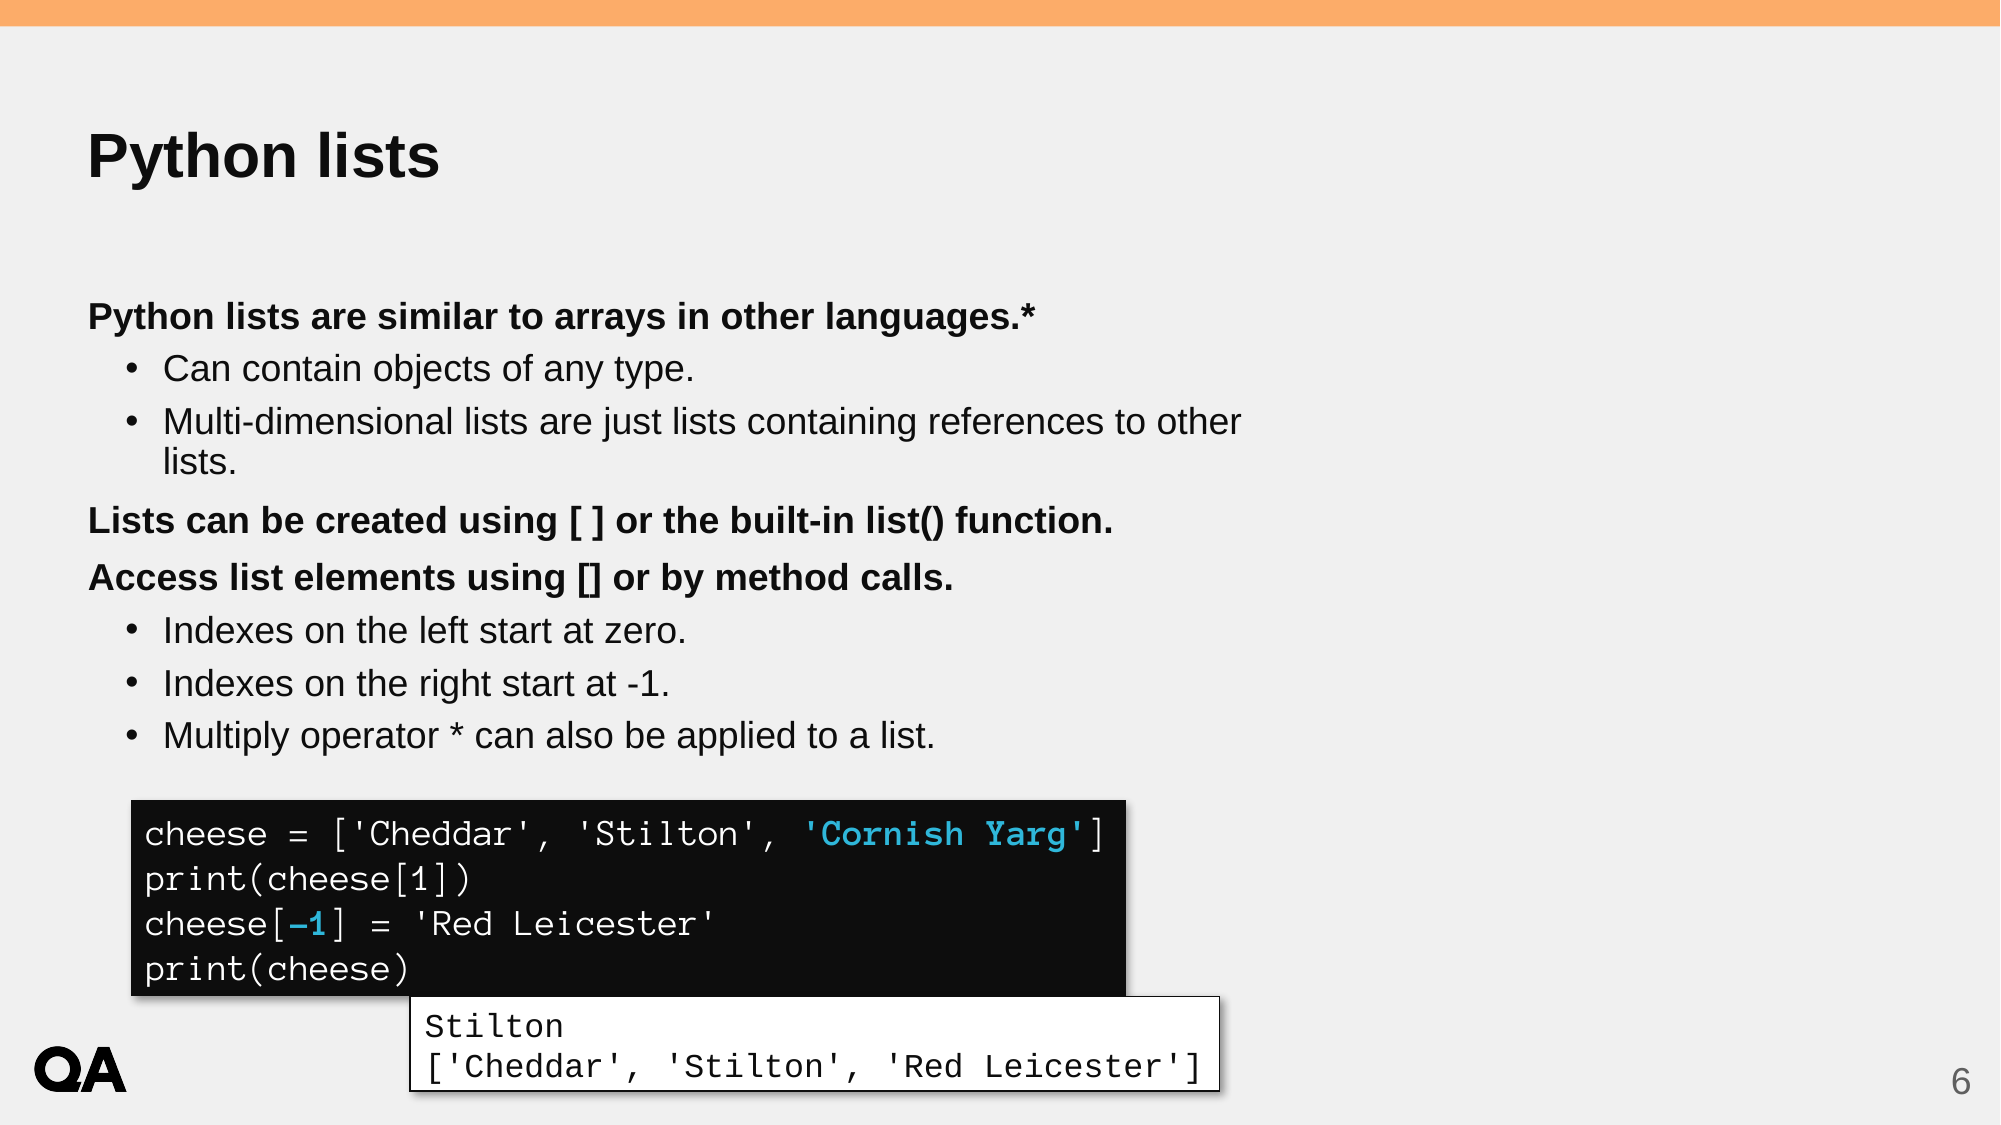

# Python lists
Python lists are similar to arrays in other languages.*
Can contain objects of any type.
Multi-dimensional lists are just lists containing references to other lists.
Lists can be created using [ ] or the built-in list() function.
Access list elements using [] or by method calls.
Indexes on the left start at zero.
Indexes on the right start at -1.
Multiply operator * can also be applied to a list.
cheese = ['Cheddar', 'Stilton', 'Cornish Yarg']
print(cheese[1])
cheese[-1] = 'Red Leicester'
print(cheese)
Stilton
['Cheddar', 'Stilton', 'Red Leicester']
6